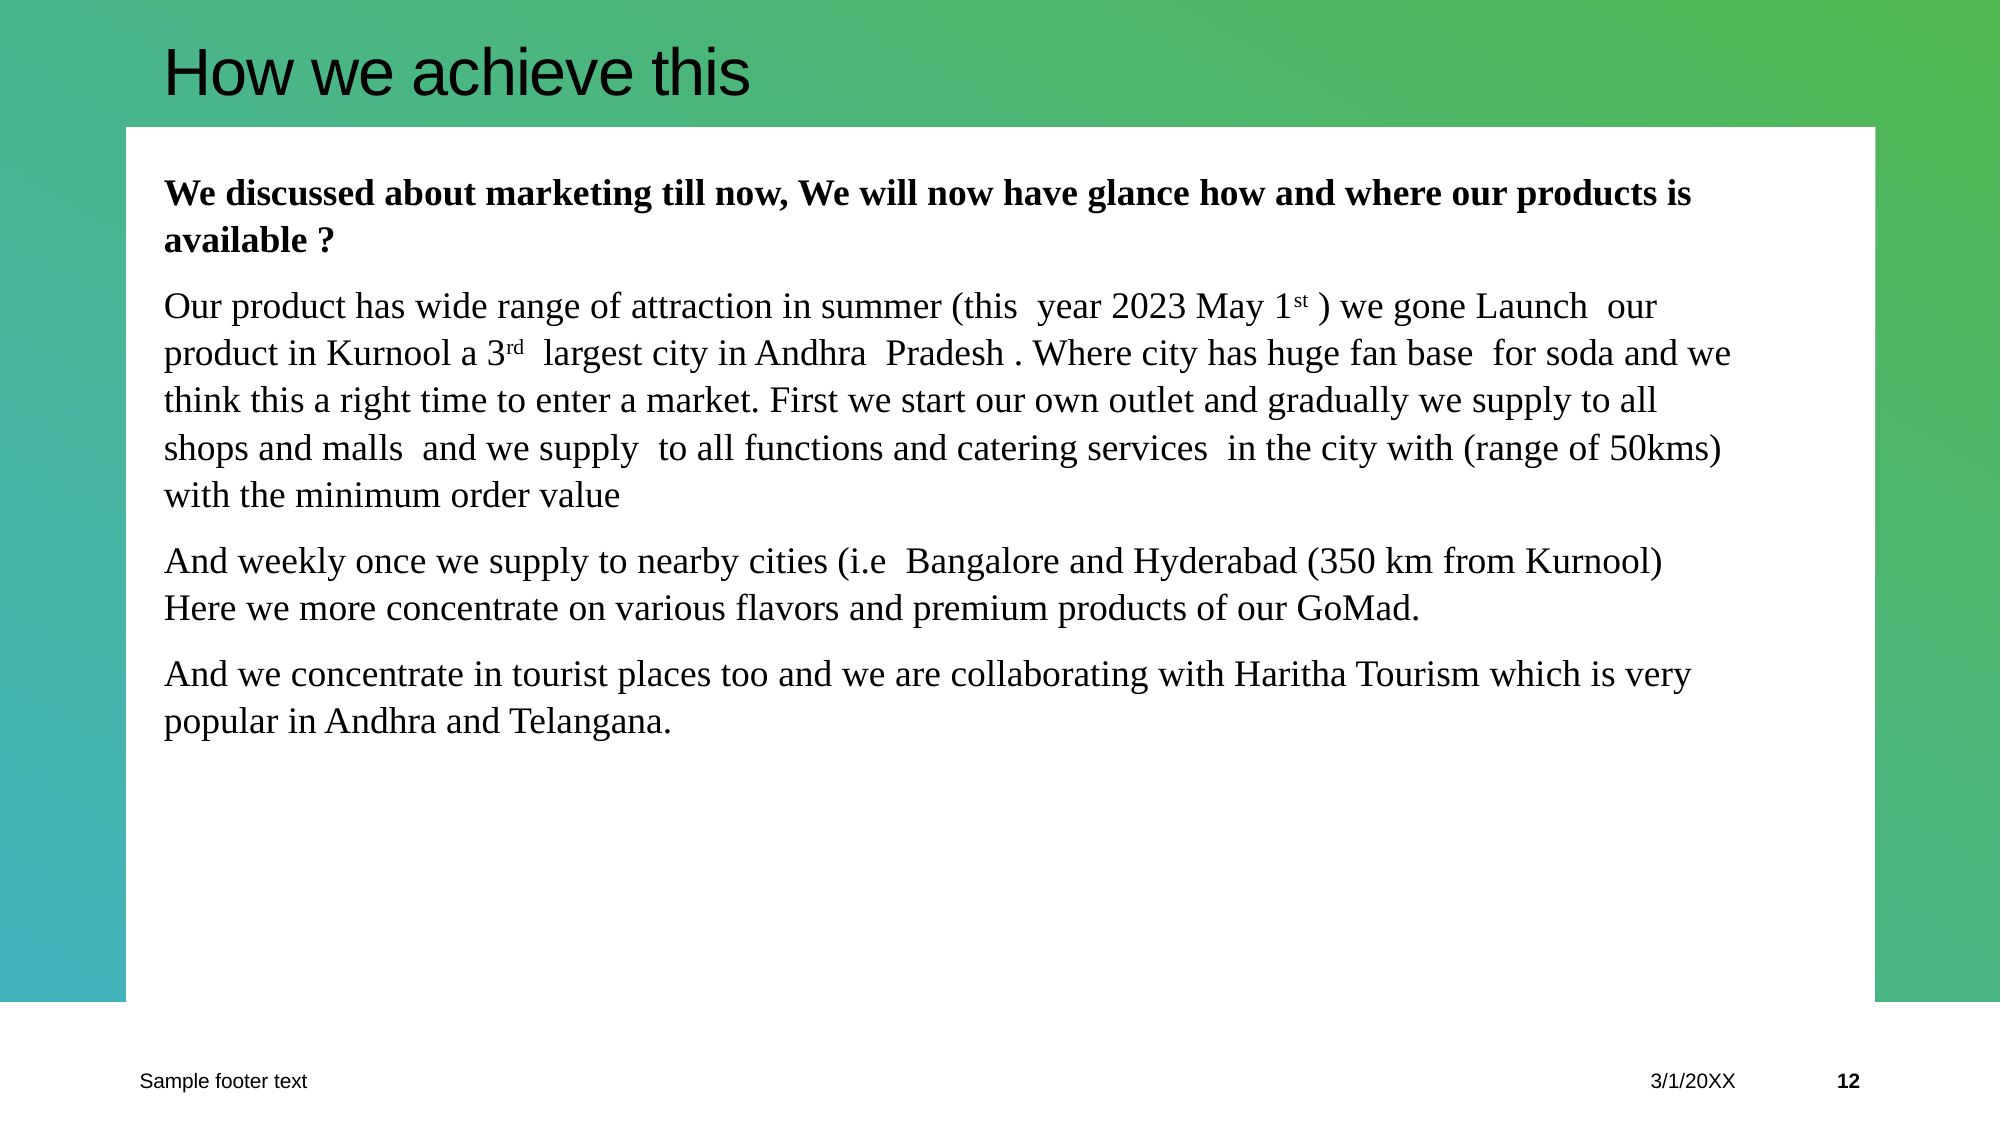

# How we achieve this
We discussed about marketing till now, We will now have glance how and where our products is available ?
Our product has wide range of attraction in summer (this  year 2023 May 1st ) we gone Launch  our product in Kurnool a 3rd  largest city in Andhra  Pradesh . Where city has huge fan base  for soda and we think this a right time to enter a market. First we start our own outlet and gradually we supply to all shops and malls  and we supply  to all functions and catering services  in the city with (range of 50kms) with the minimum order value
And weekly once we supply to nearby cities (i.e  Bangalore and Hyderabad (350 km from Kurnool) Here we more concentrate on various flavors and premium products of our GoMad.
And we concentrate in tourist places too and we are collaborating with Haritha Tourism which is very popular in Andhra and Telangana.
Sample footer text
3/1/20XX
12